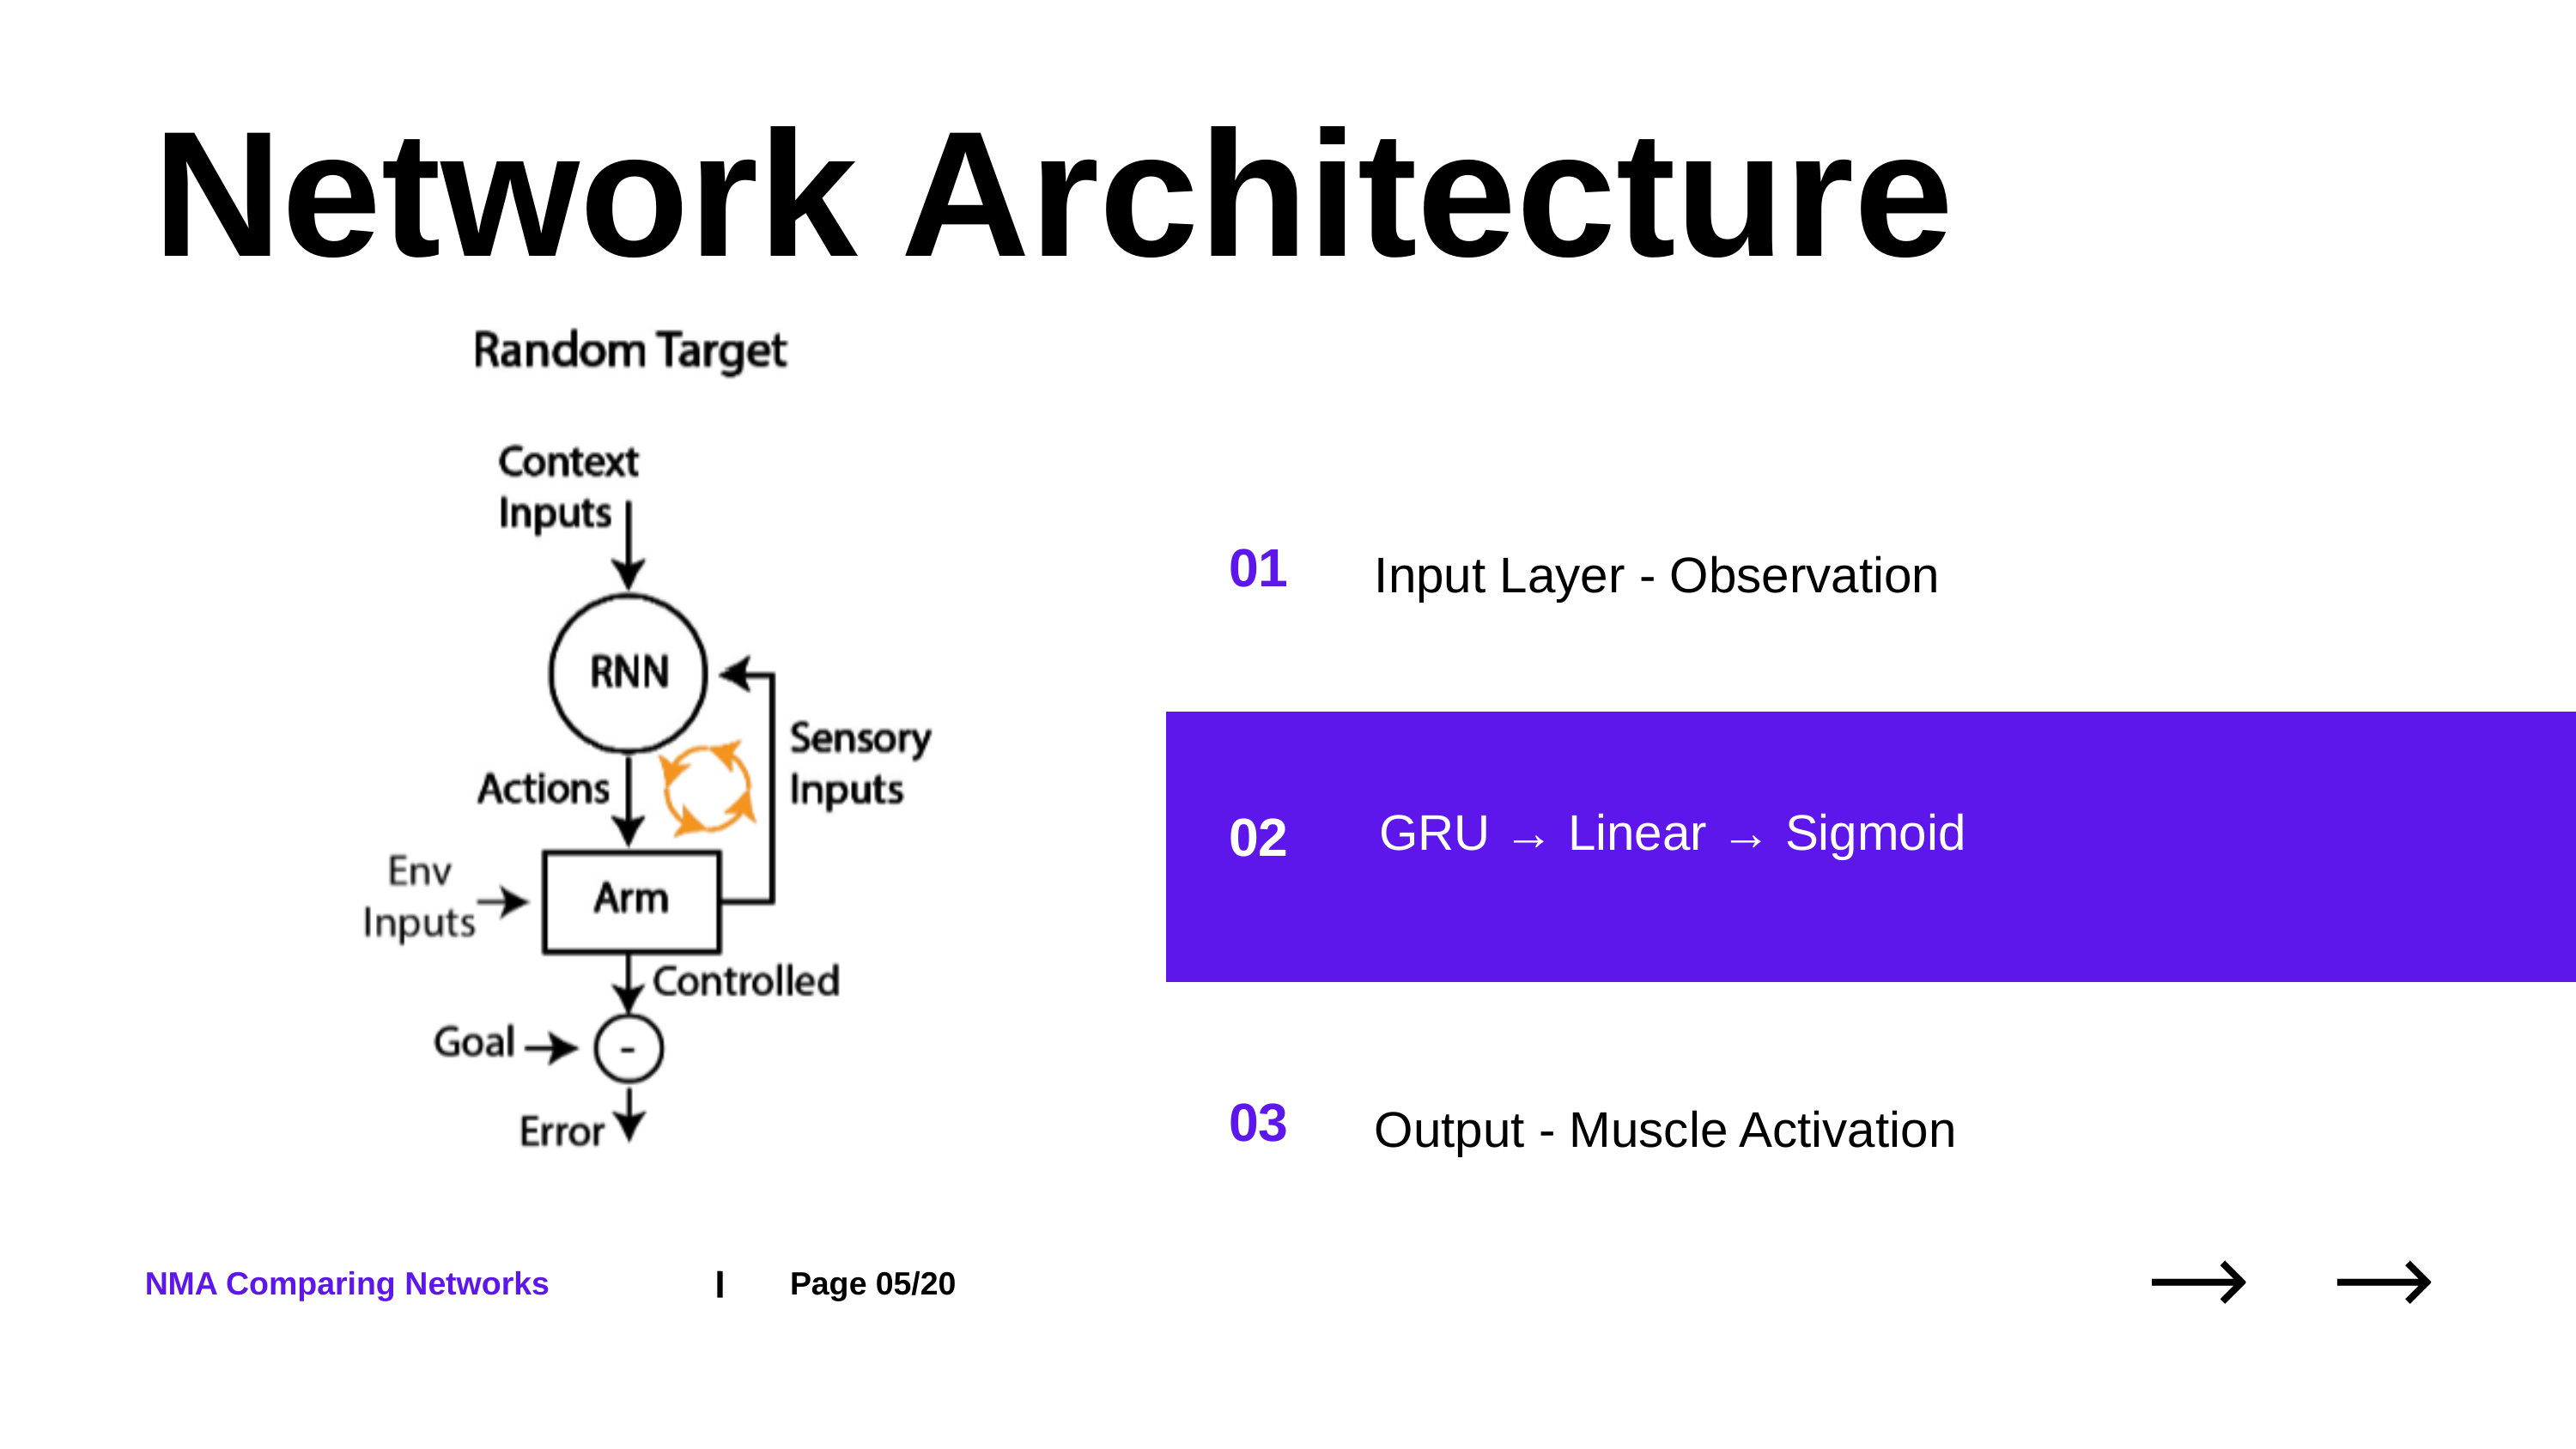

Network Architecture

Input Layer - Observation
01

GRU → Linear → Sigmoid
02
Output - Muscle Activation
03

NMA Comparing Networks
Page 05/20